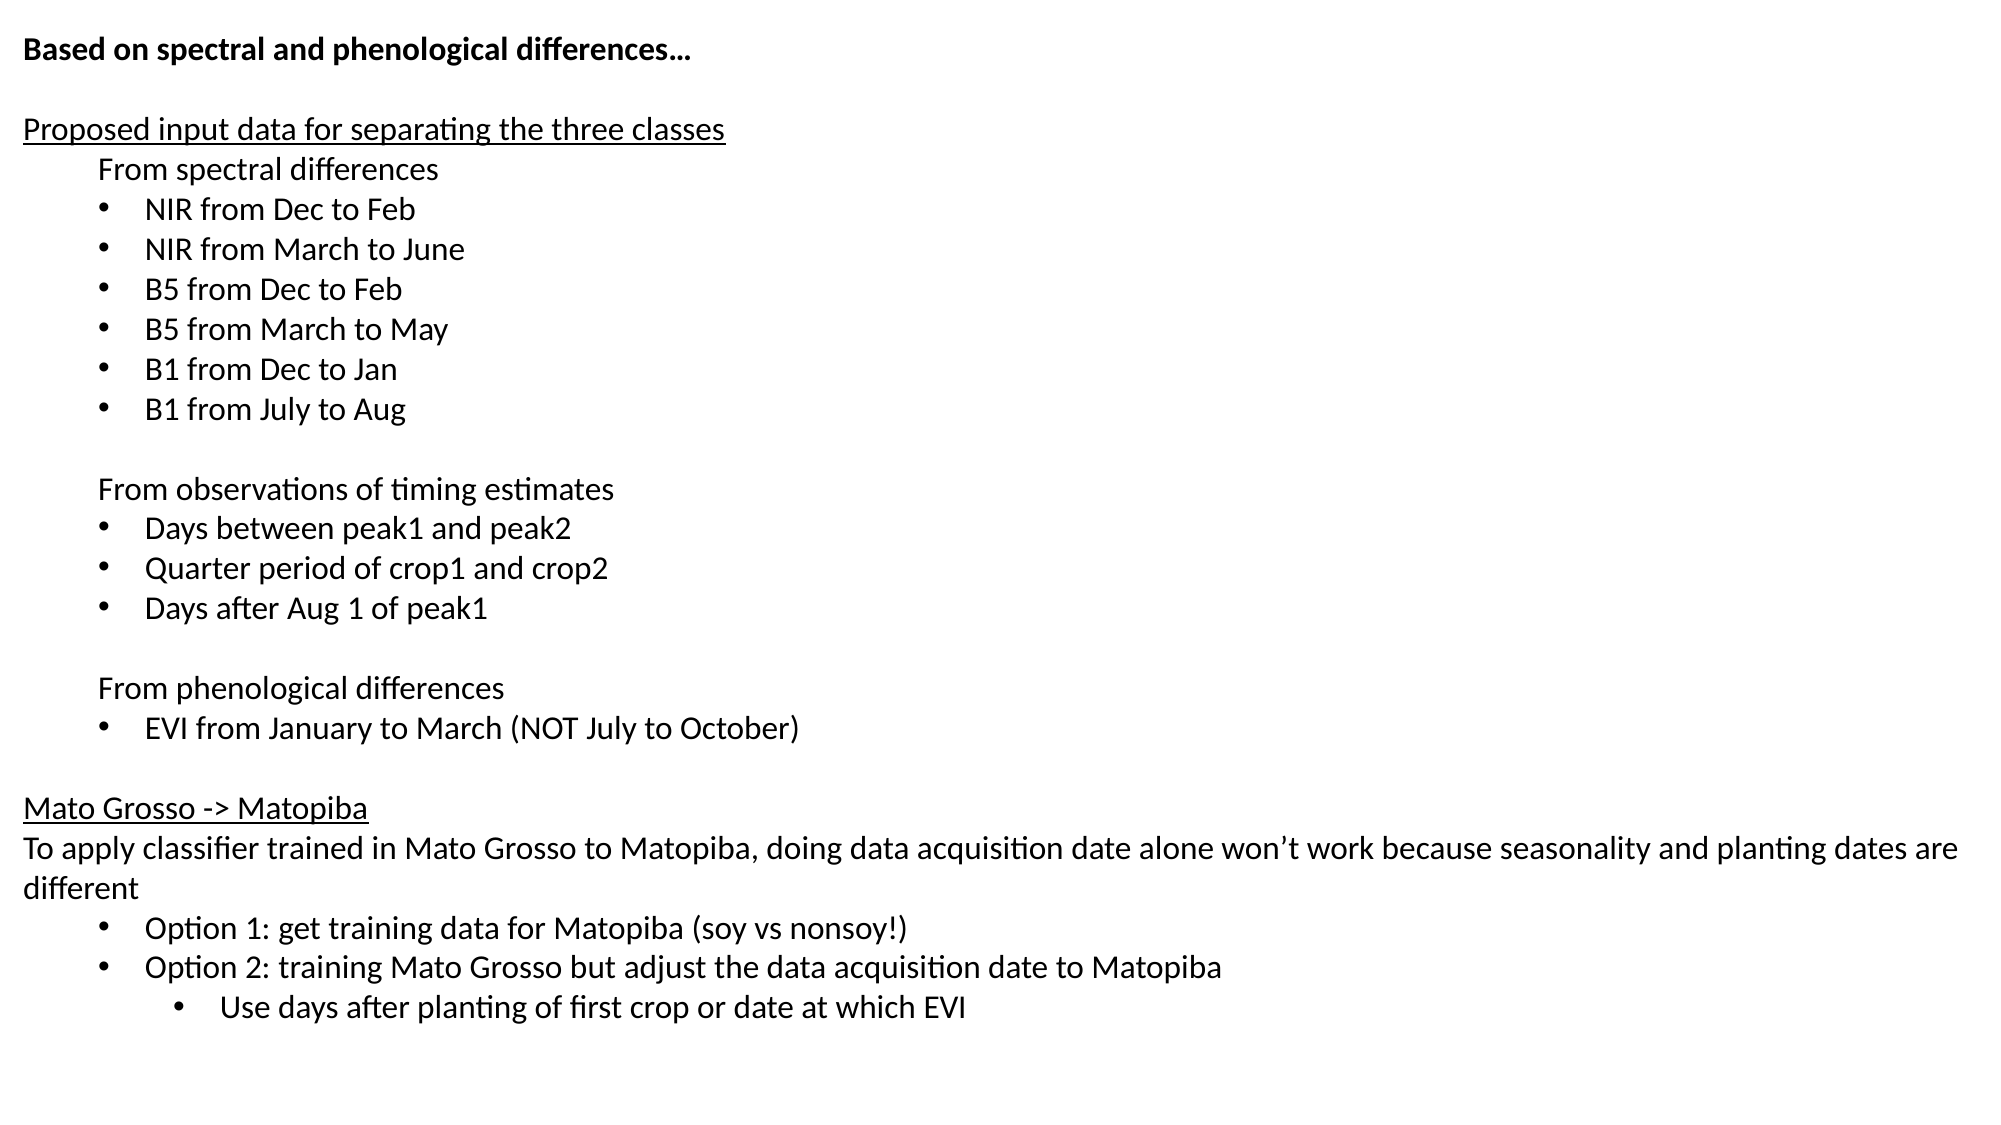

Based on spectral and phenological differences…

Proposed input data for separating the three classes
From spectral differences
NIR from Dec to Feb
NIR from March to June
B5 from Dec to Feb
B5 from March to May
B1 from Dec to Jan
B1 from July to Aug

From observations of timing estimates
Days between peak1 and peak2
Quarter period of crop1 and crop2
Days after Aug 1 of peak1

From phenological differences
EVI from January to March (NOT July to October)

Mato Grosso -> Matopiba
To apply classifier trained in Mato Grosso to Matopiba, doing data acquisition date alone won’t work because seasonality and planting dates are different
Option 1: get training data for Matopiba (soy vs nonsoy!)
Option 2: training Mato Grosso but adjust the data acquisition date to Matopiba
Use days after planting of first crop or date at which EVI